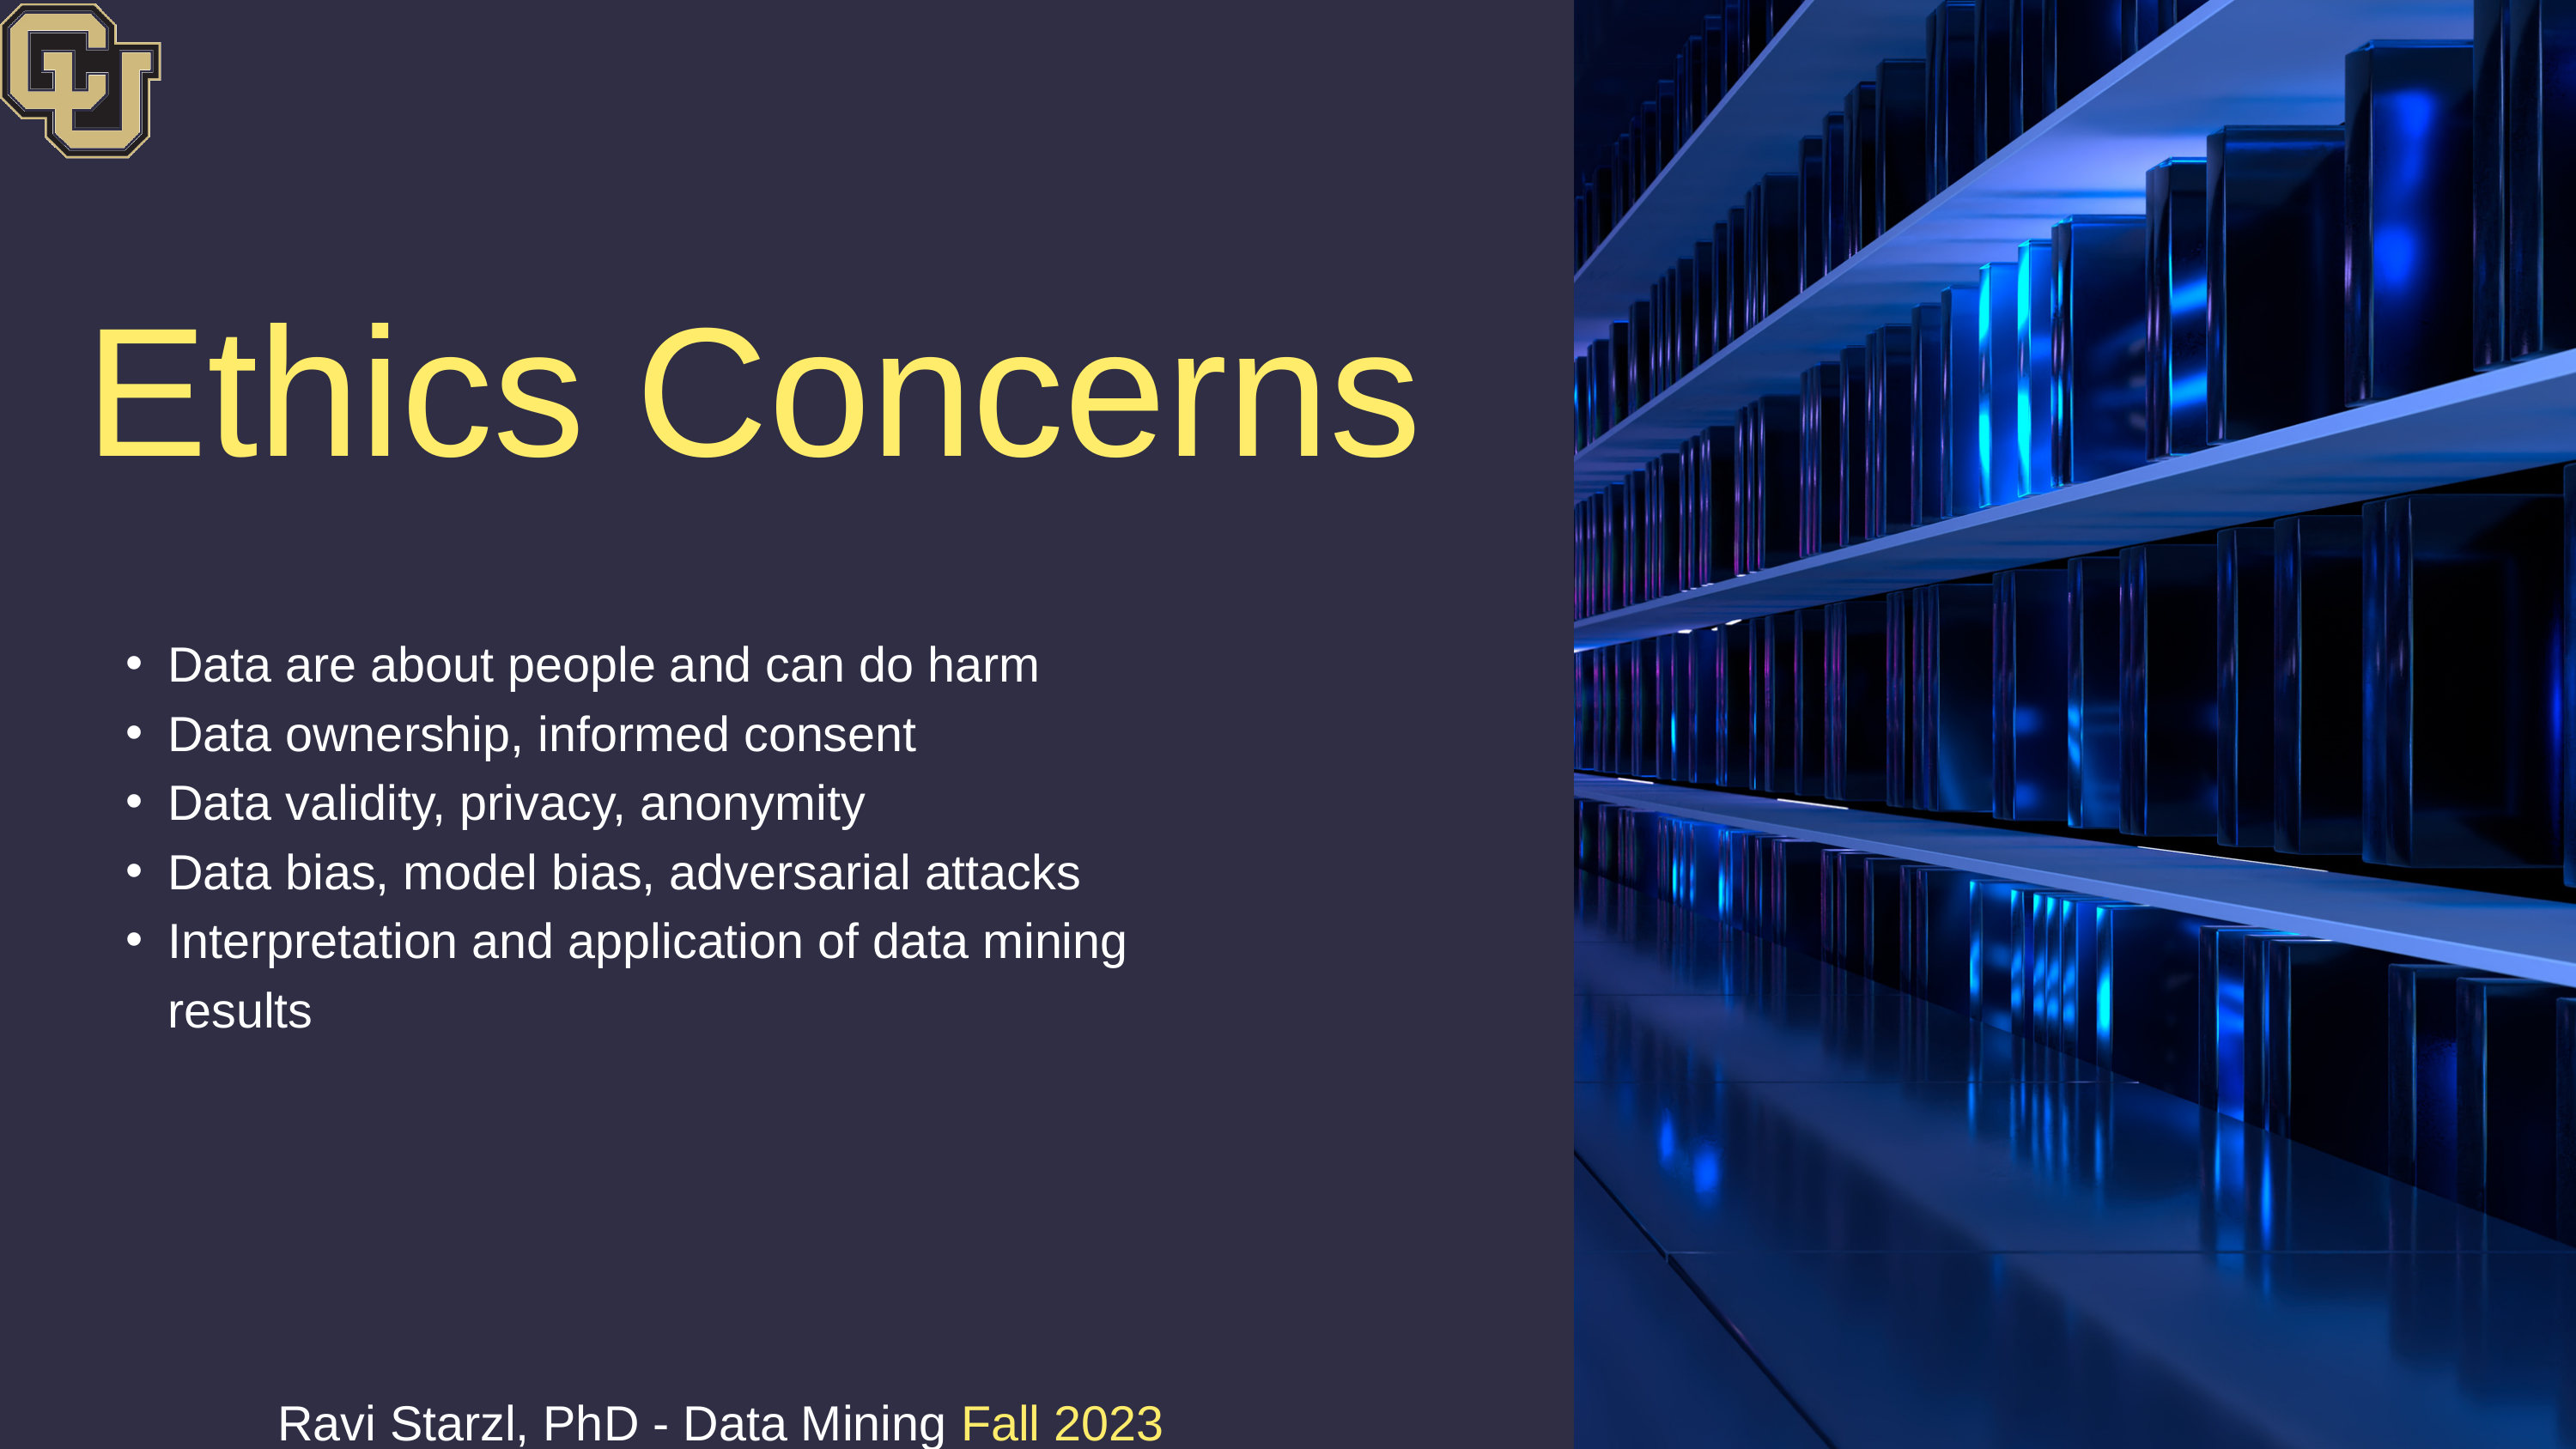

Ethics Concerns
Data are about people and can do harm
Data ownership, informed consent
Data validity, privacy, anonymity
Data bias, model bias, adversarial attacks
Interpretation and application of data mining results
Ravi Starzl, PhD - Data Mining Fall 2023